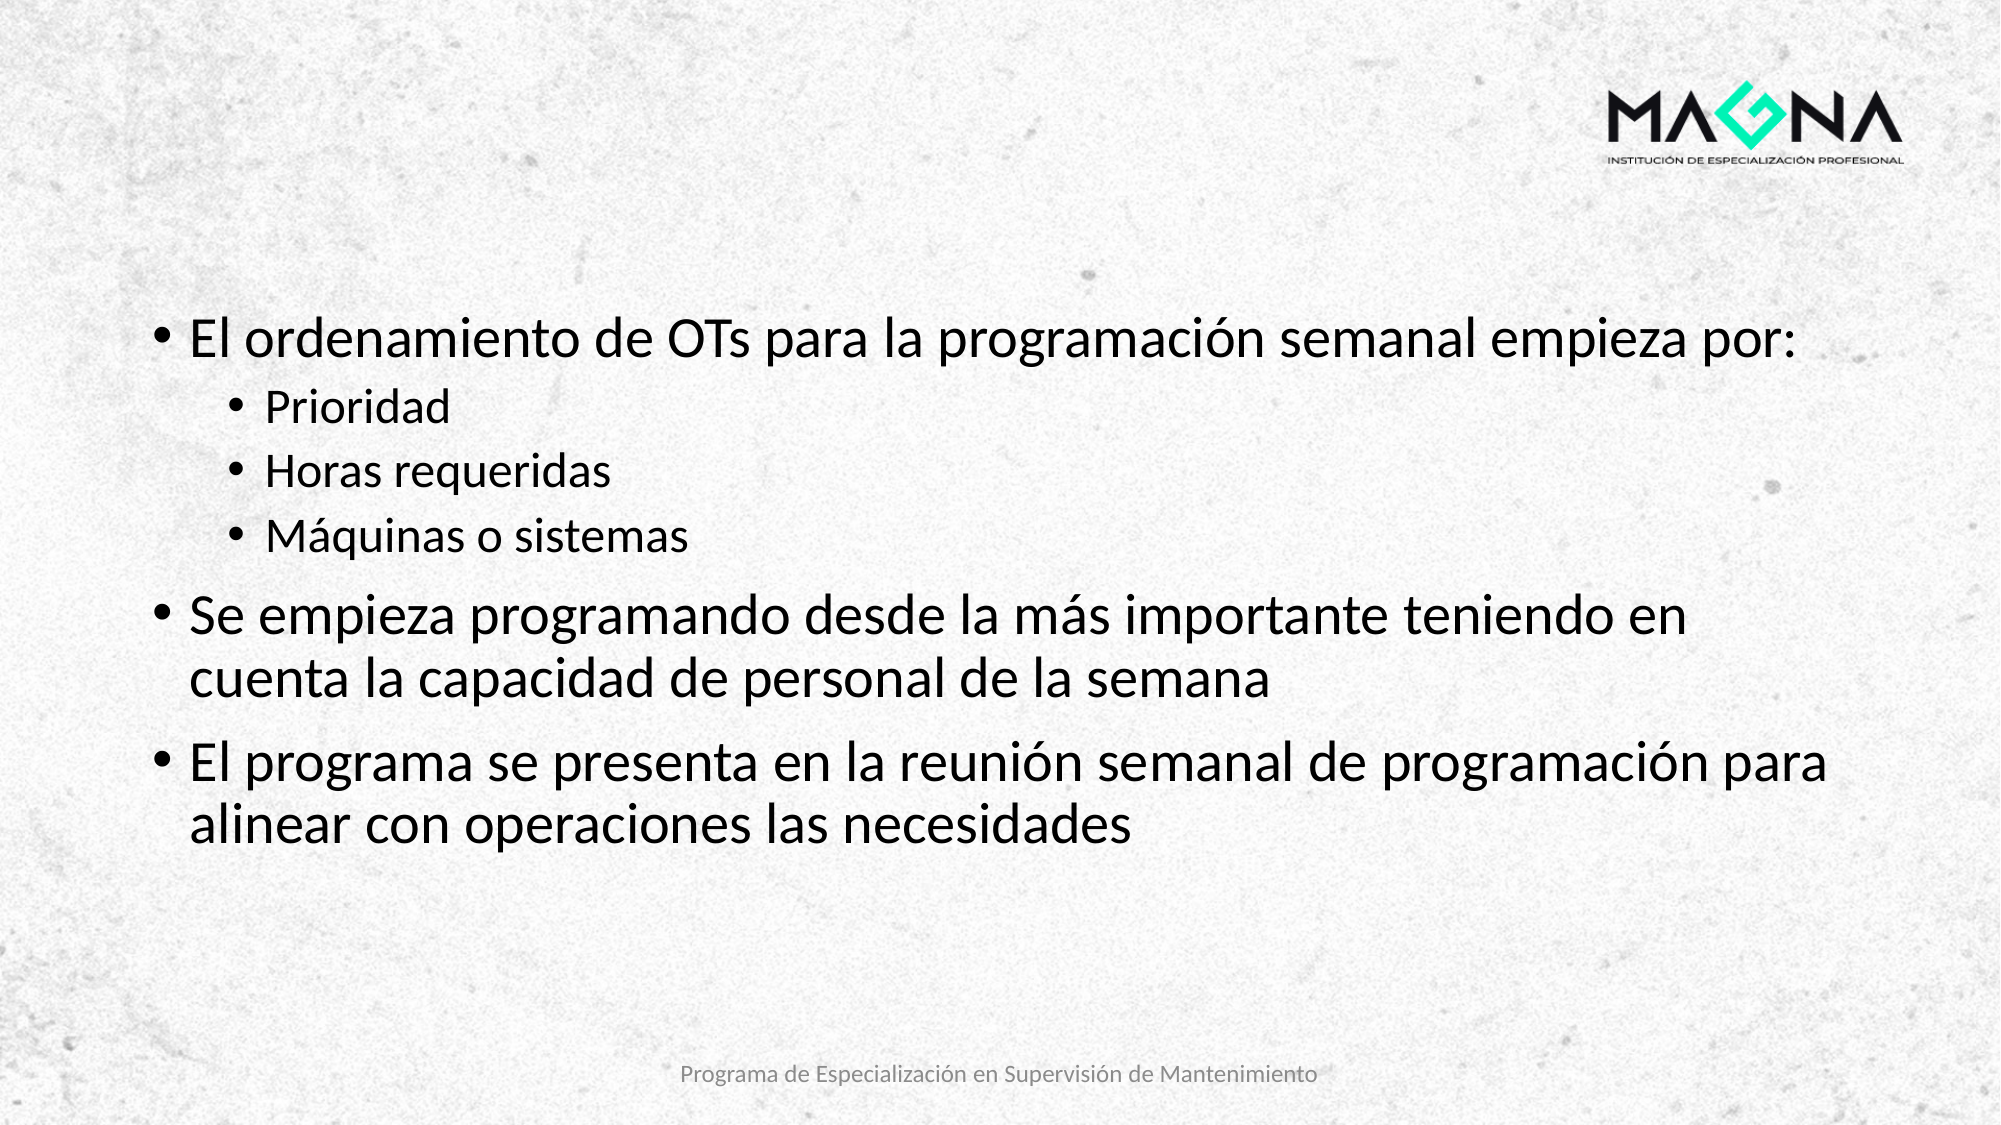

#
El ordenamiento de OTs para la programación semanal empieza por:
Prioridad
Horas requeridas
Máquinas o sistemas
Se empieza programando desde la más importante teniendo en cuenta la capacidad de personal de la semana
El programa se presenta en la reunión semanal de programación para alinear con operaciones las necesidades